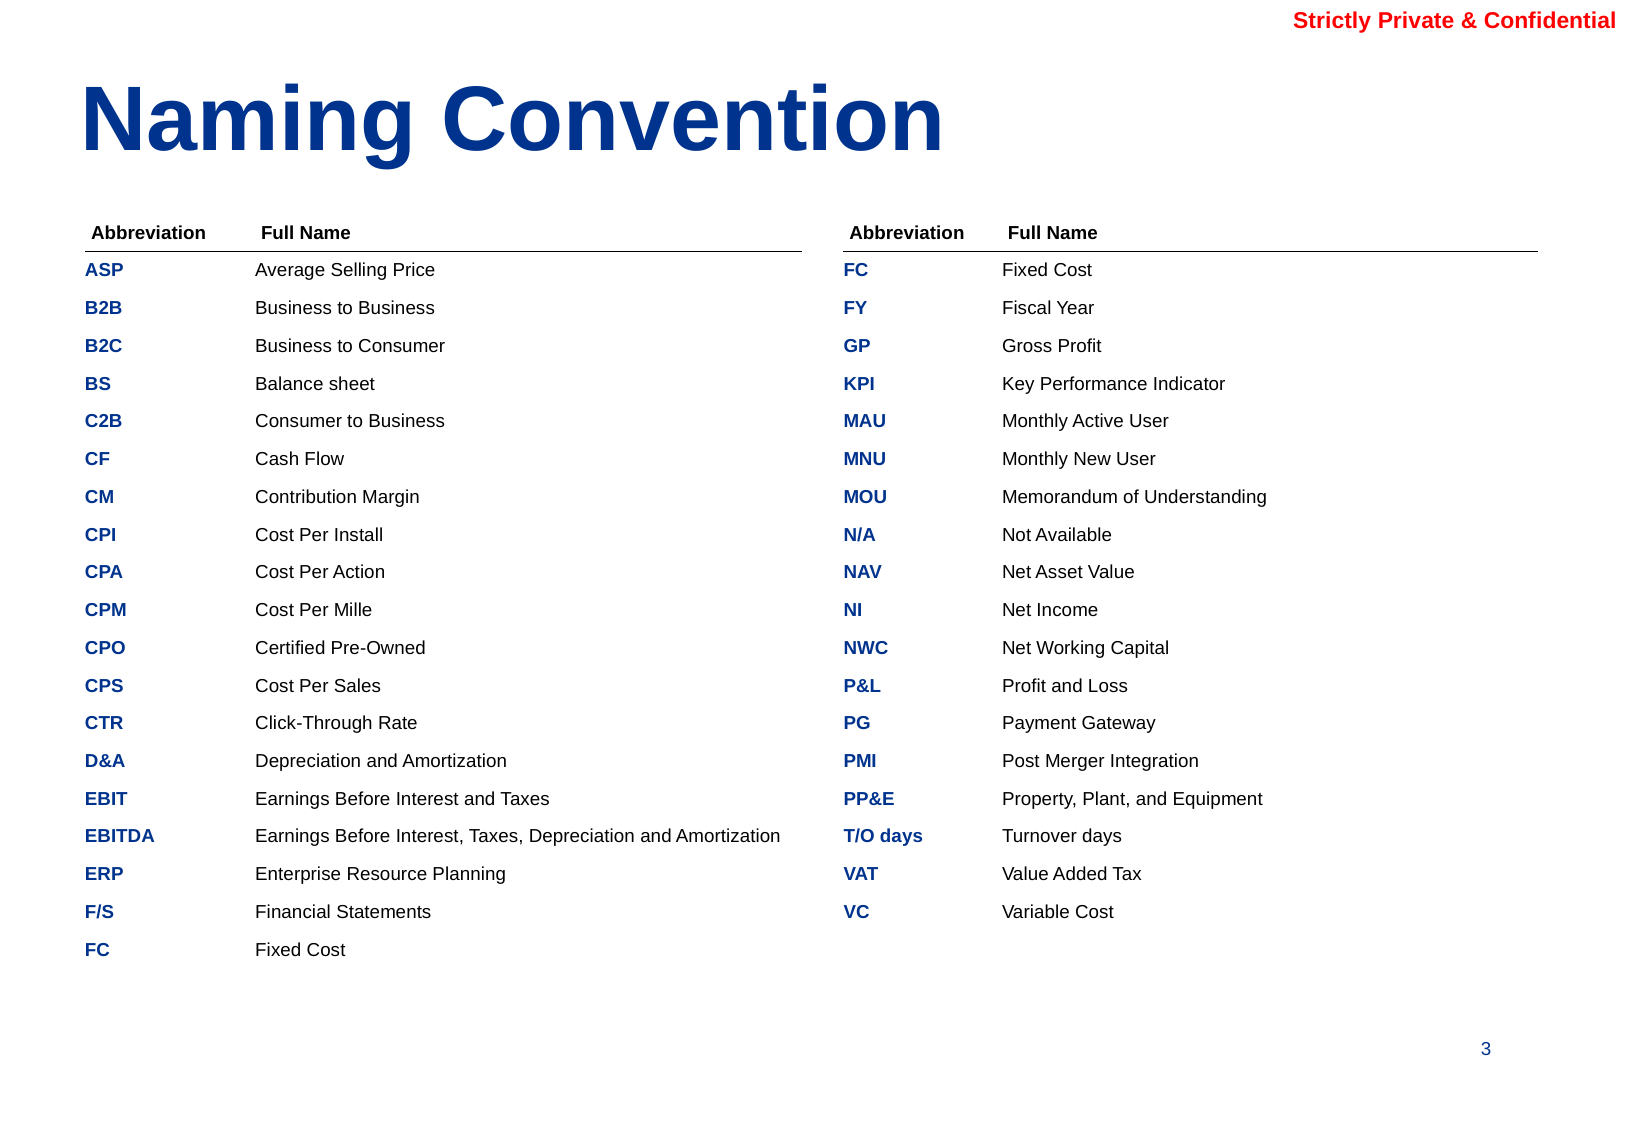

Naming Convention
| Abbreviation | Full Name |  | Abbreviation | Full Name |
| --- | --- | --- | --- | --- |
| ASP | Average Selling Price |  | FC | Fixed Cost |
| B2B | Business to Business |  | FY | Fiscal Year |
| B2C | Business to Consumer |  | GP | Gross Profit |
| BS | Balance sheet |  | KPI | Key Performance Indicator |
| C2B | Consumer to Business |  | MAU | Monthly Active User |
| CF | Cash Flow |  | MNU | Monthly New User |
| CM | Contribution Margin |  | MOU | Memorandum of Understanding |
| CPI | Cost Per Install |  | N/A | Not Available |
| CPA | Cost Per Action |  | NAV | Net Asset Value |
| CPM | Cost Per Mille |  | NI | Net Income |
| CPO | Certified Pre-Owned |  | NWC | Net Working Capital |
| CPS | Cost Per Sales |  | P&L | Profit and Loss |
| CTR | Click-Through Rate |  | PG | Payment Gateway |
| D&A | Depreciation and Amortization |  | PMI | Post Merger Integration |
| EBIT | Earnings Before Interest and Taxes |  | PP&E | Property, Plant, and Equipment |
| EBITDA | Earnings Before Interest, Taxes, Depreciation and Amortization |  | T/O days | Turnover days |
| ERP | Enterprise Resource Planning |  | VAT | Value Added Tax |
| F/S | Financial Statements |  | VC | Variable Cost |
| FC | Fixed Cost |  |  |  |